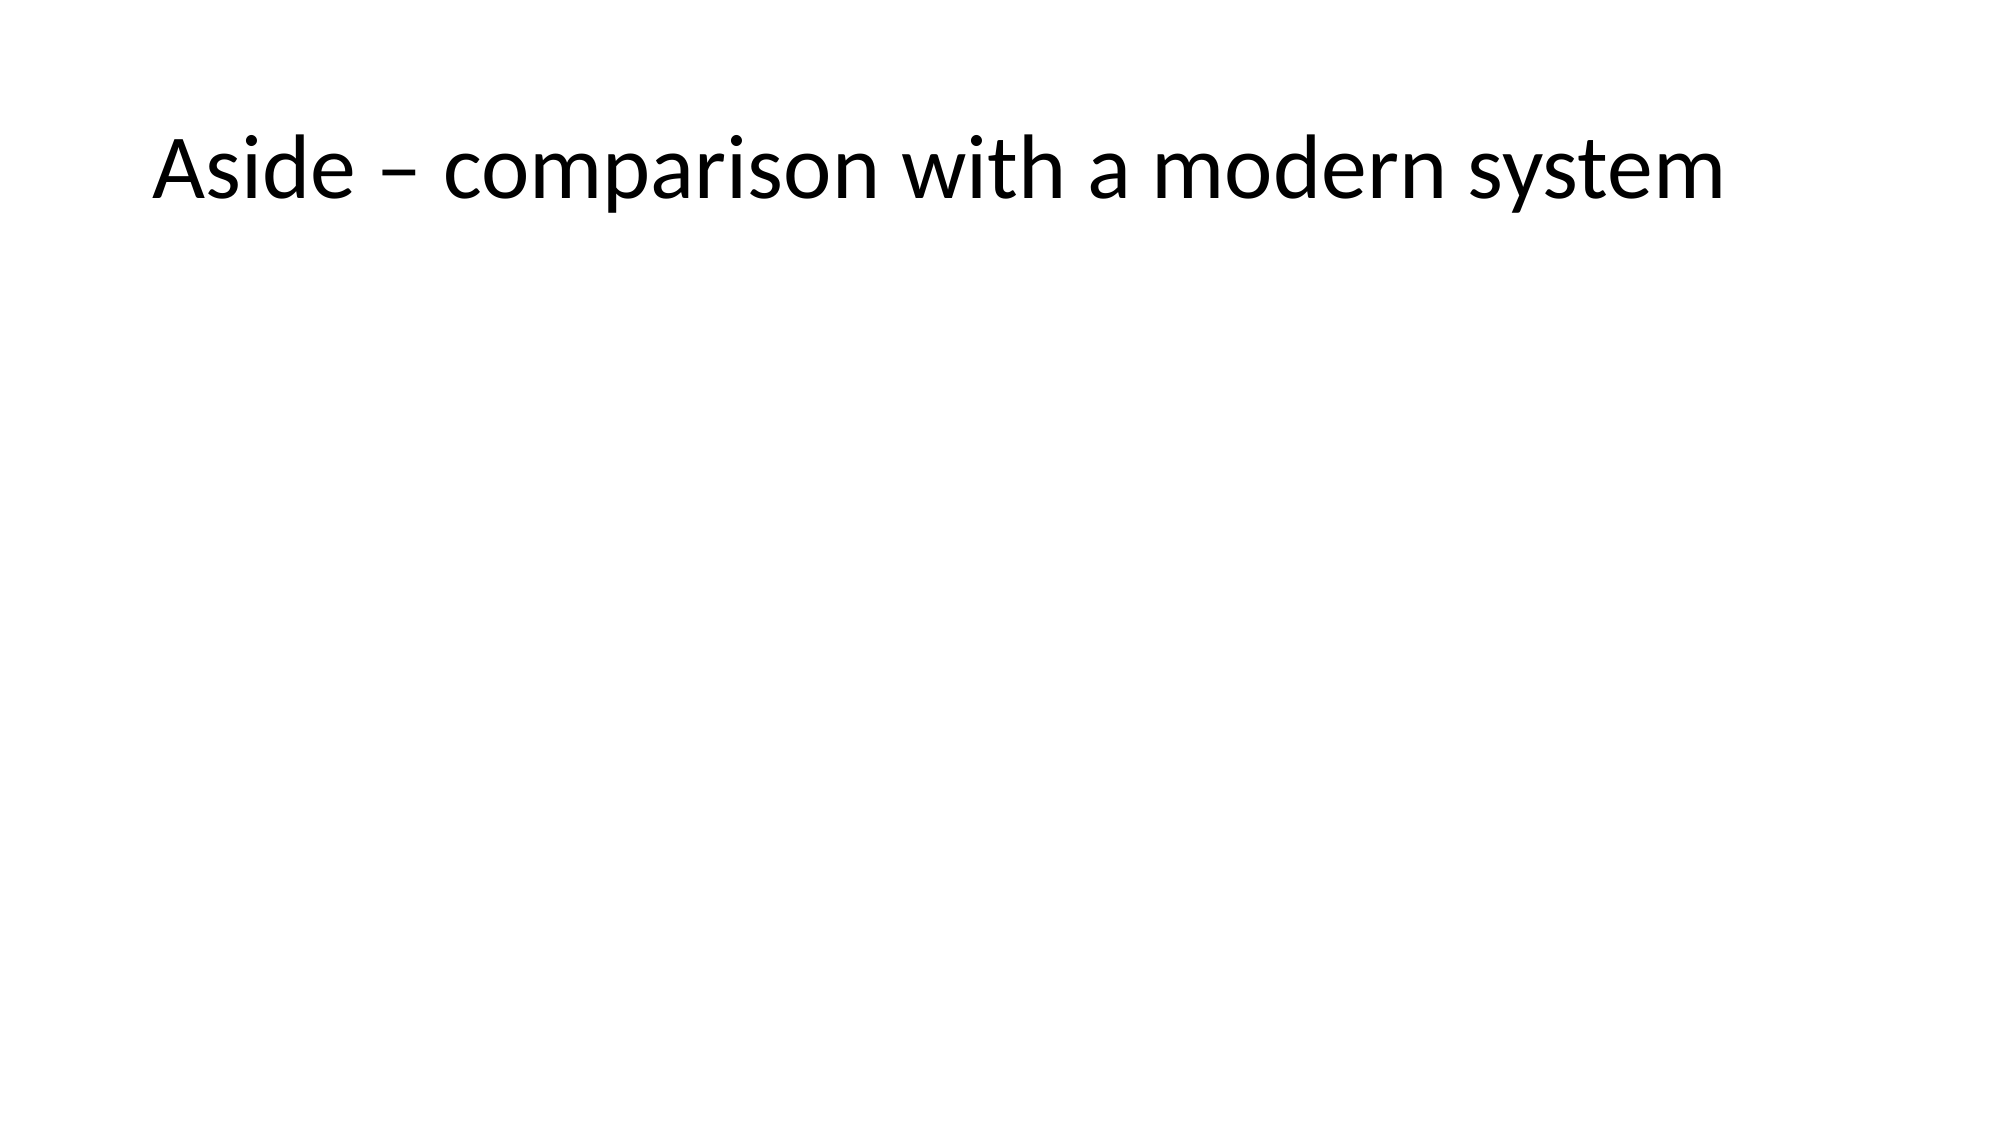

# Aside – comparison with a modern system